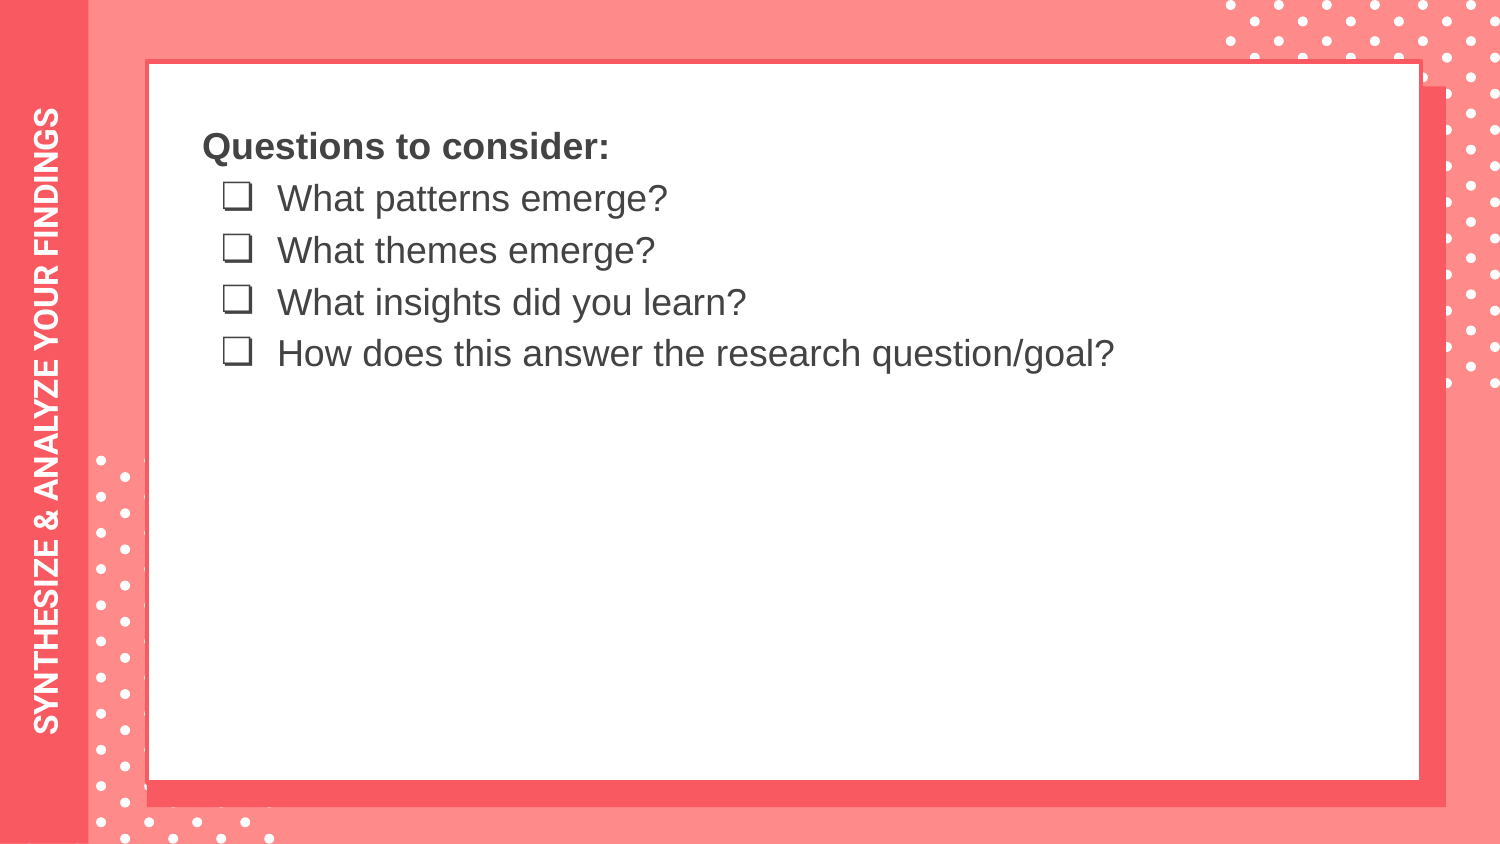

Questions to consider:
What patterns emerge?
What themes emerge?
What insights did you learn?
How does this answer the research question/goal?

# SYNTHESIZE & ANALYZE YOUR FINDINGS